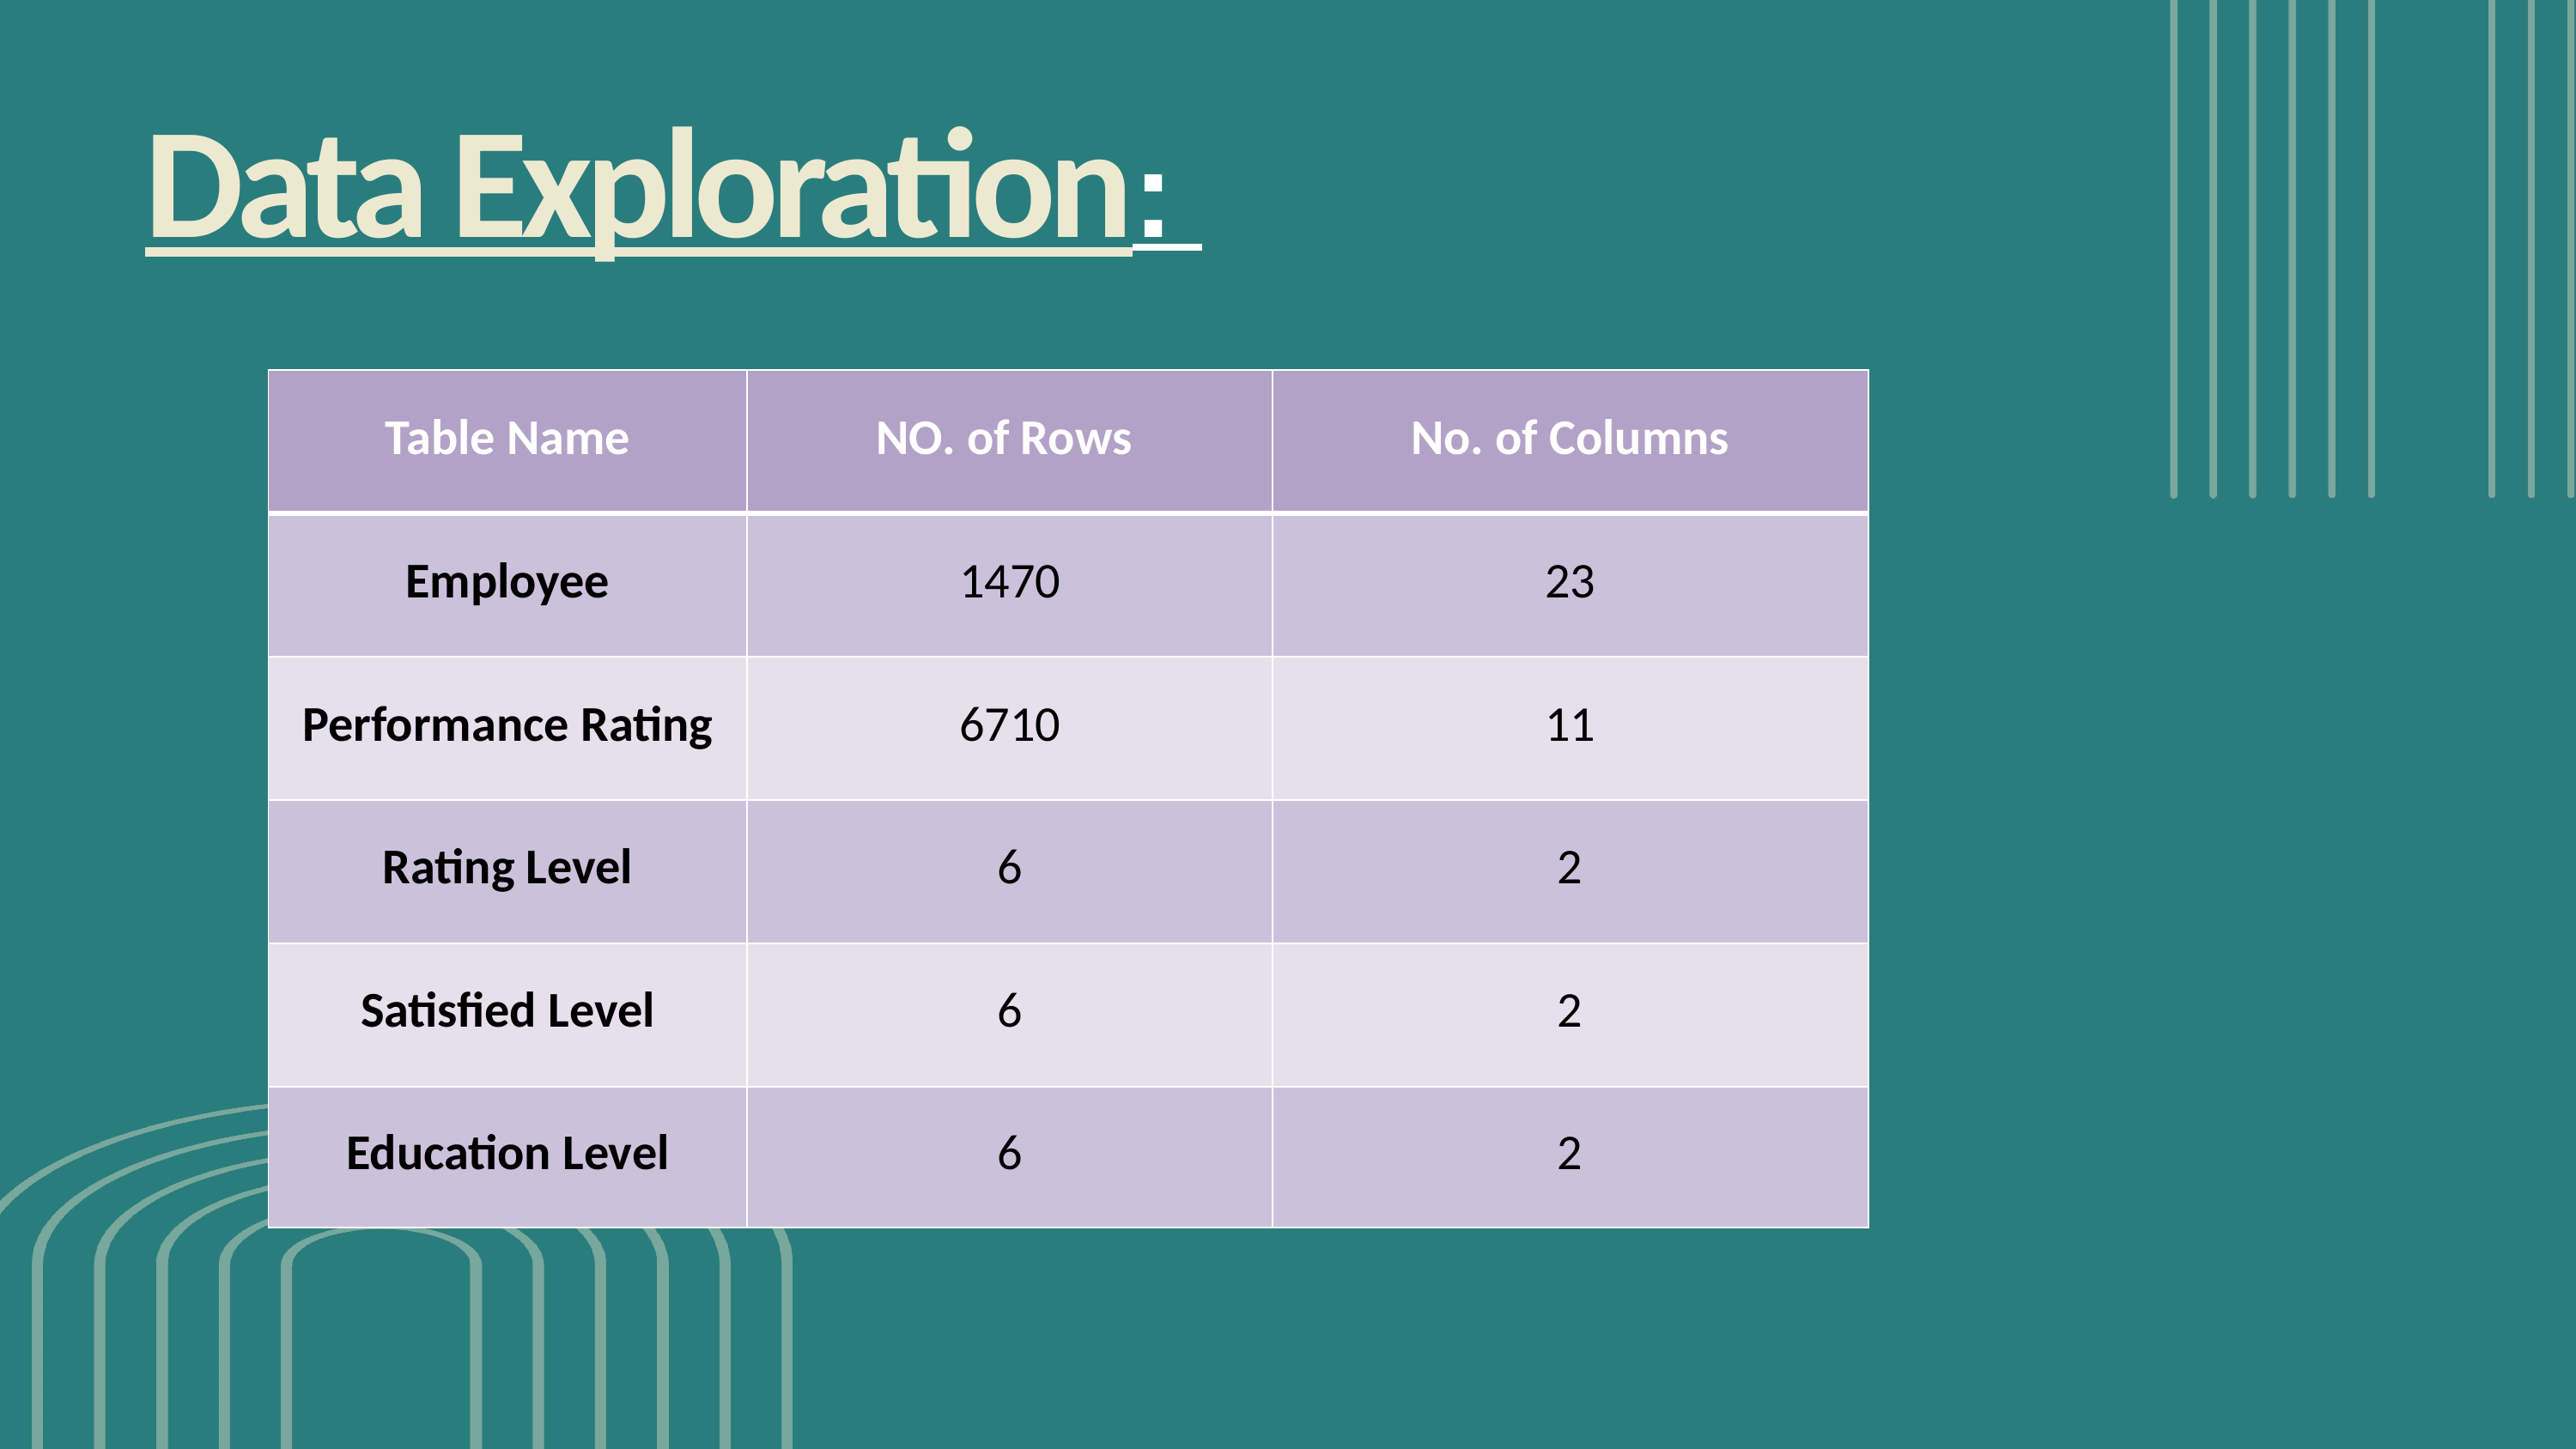

Data Exploration:
| Table Name | NO. of Rows | No. of Columns |
| --- | --- | --- |
| Employee | 1470 | 23 |
| Performance Rating | 6710 | 11 |
| Rating Level | 6 | 2 |
| Satisfied Level | 6 | 2 |
| Education Level | 6 | 2 |